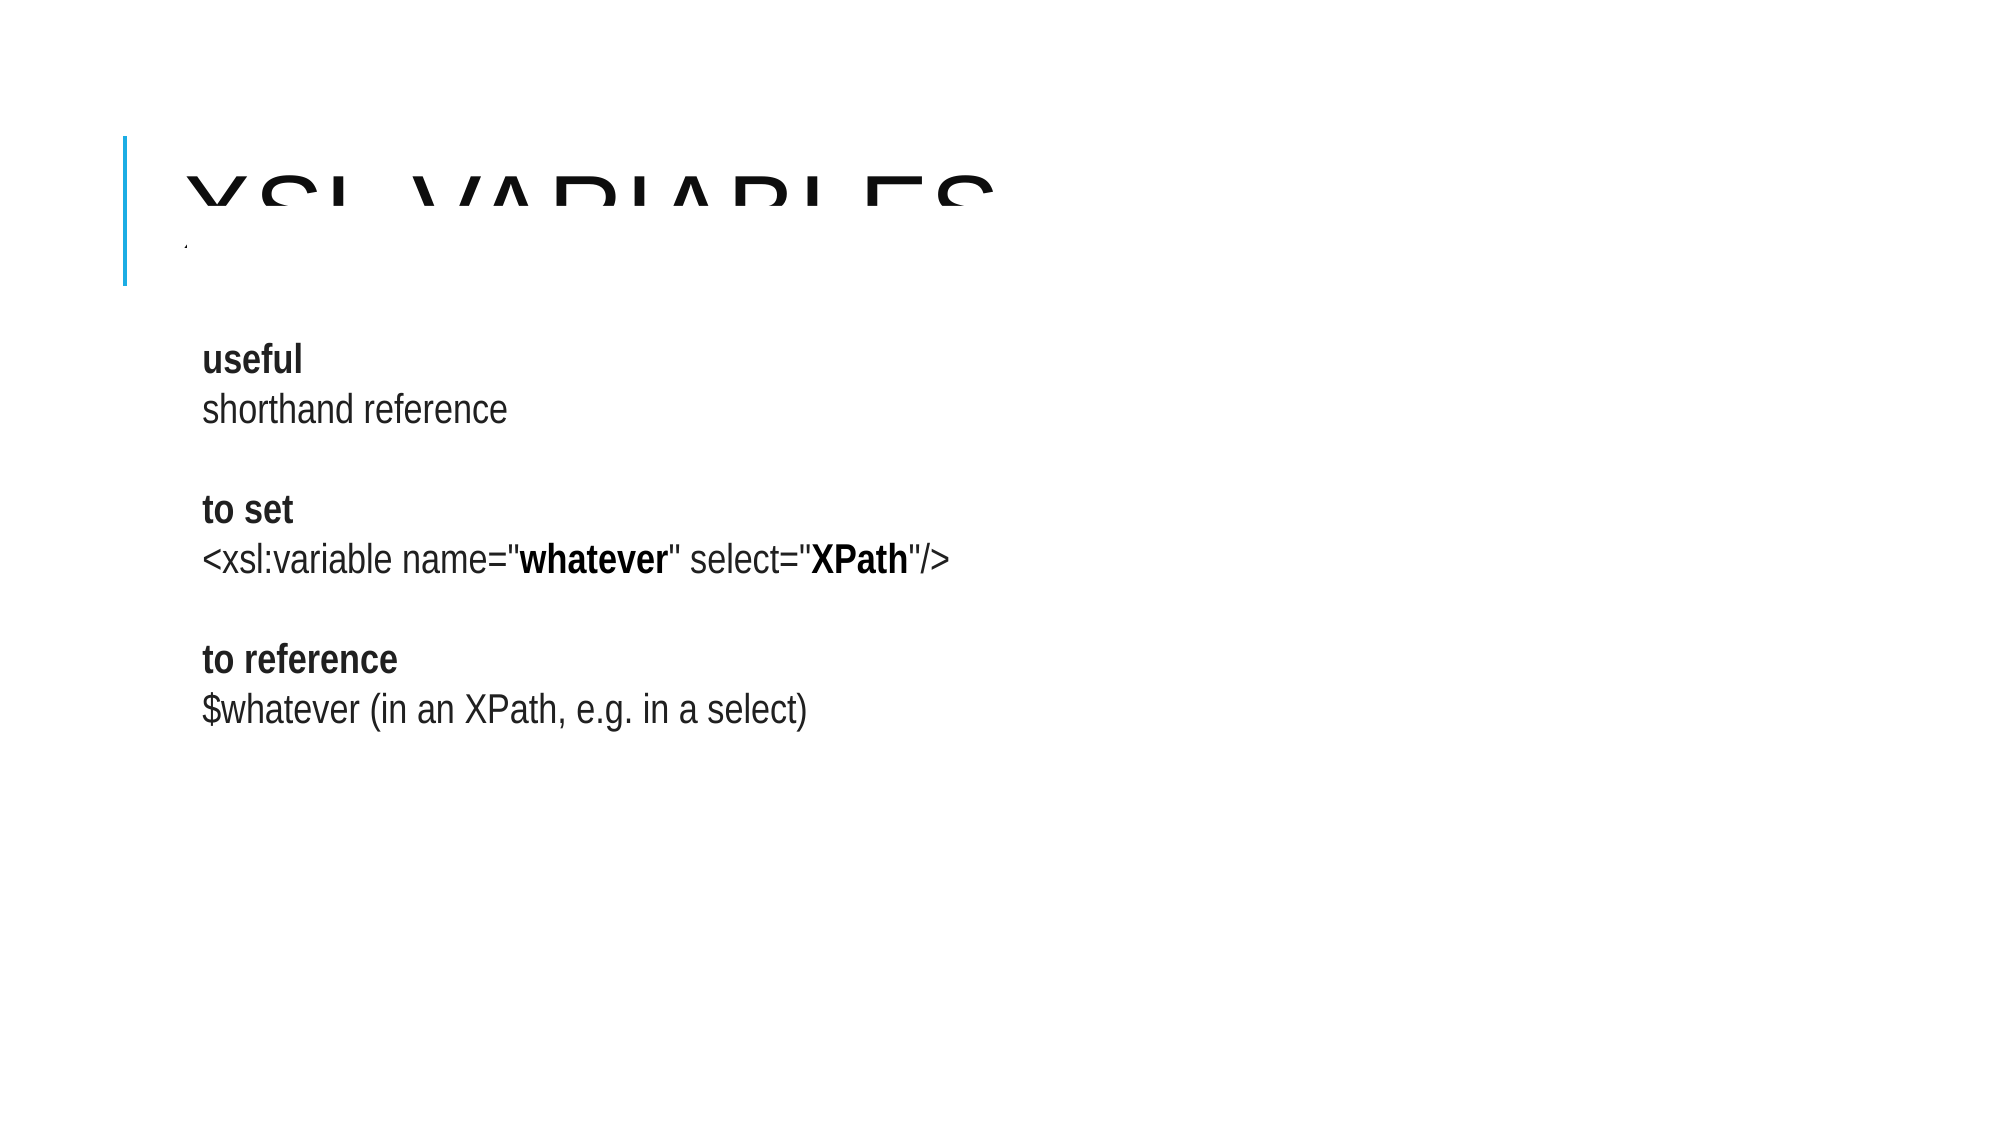

# XSL variables

useful
shorthand reference

to set
<xsl:variable name="whatever" select="XPath"/>

to reference
$whatever (in an XPath, e.g. in a select)